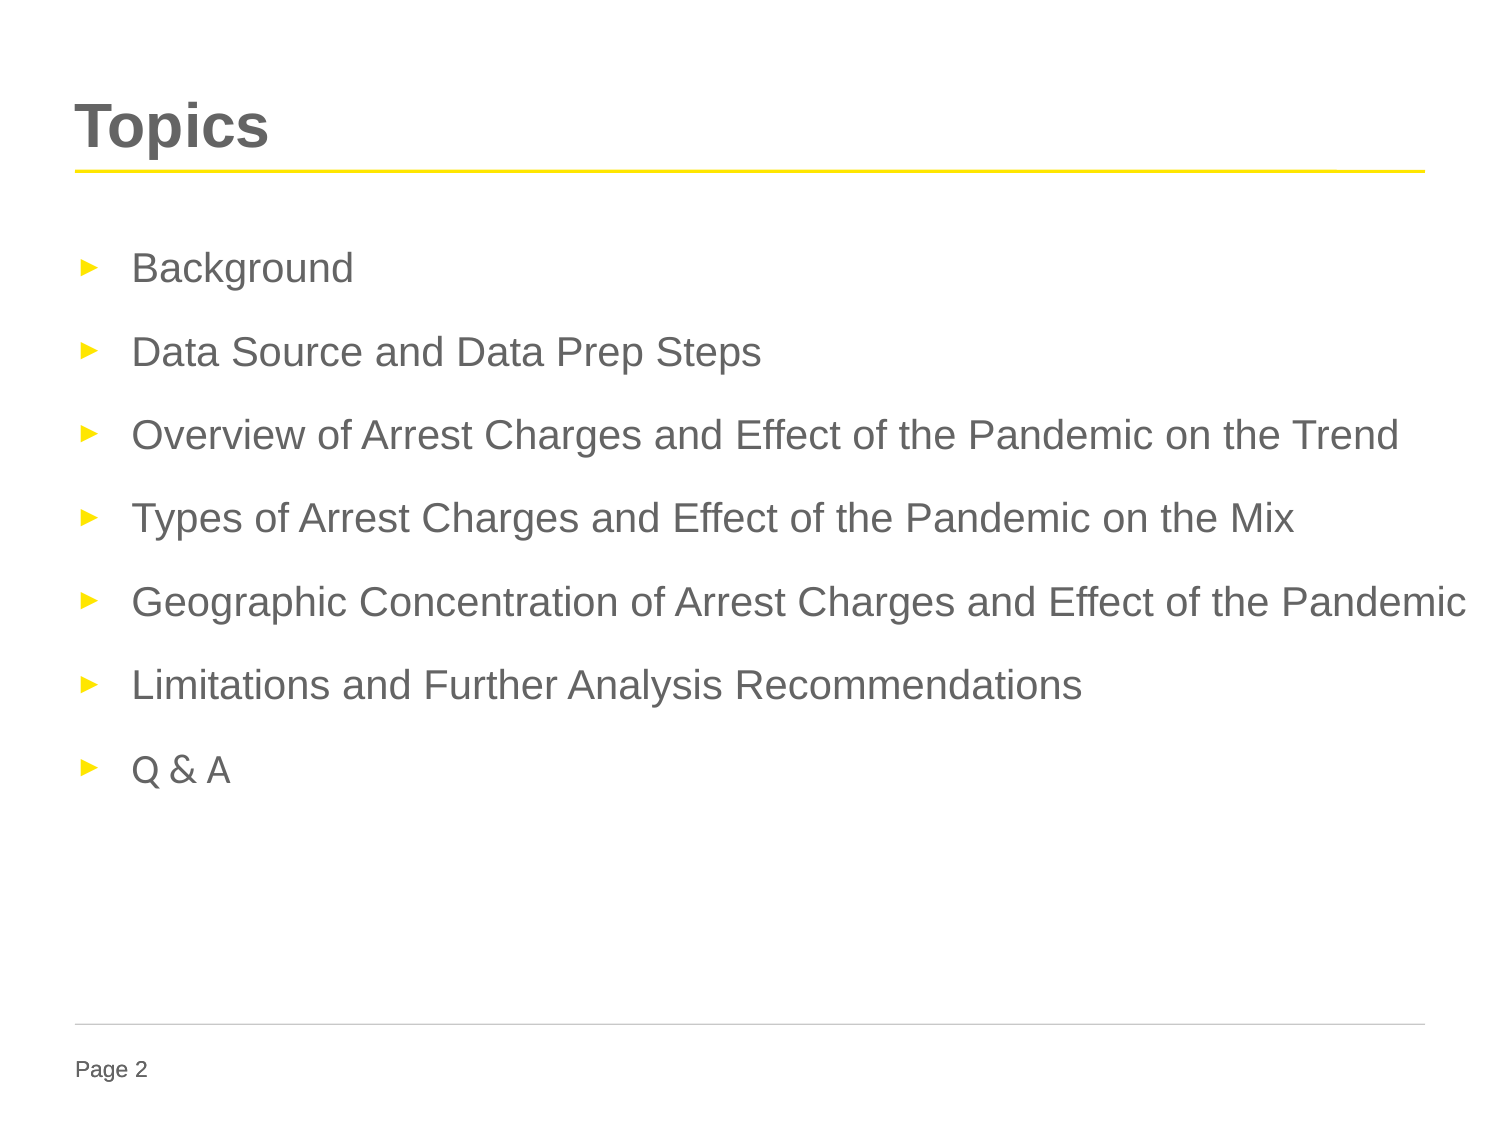

# Topics
Background
Data Source and Data Prep Steps
Overview of Arrest Charges and Effect of the Pandemic on the Trend
Types of Arrest Charges and Effect of the Pandemic on the Mix
Geographic Concentration of Arrest Charges and Effect of the Pandemic
Limitations and Further Analysis Recommendations
Q & A